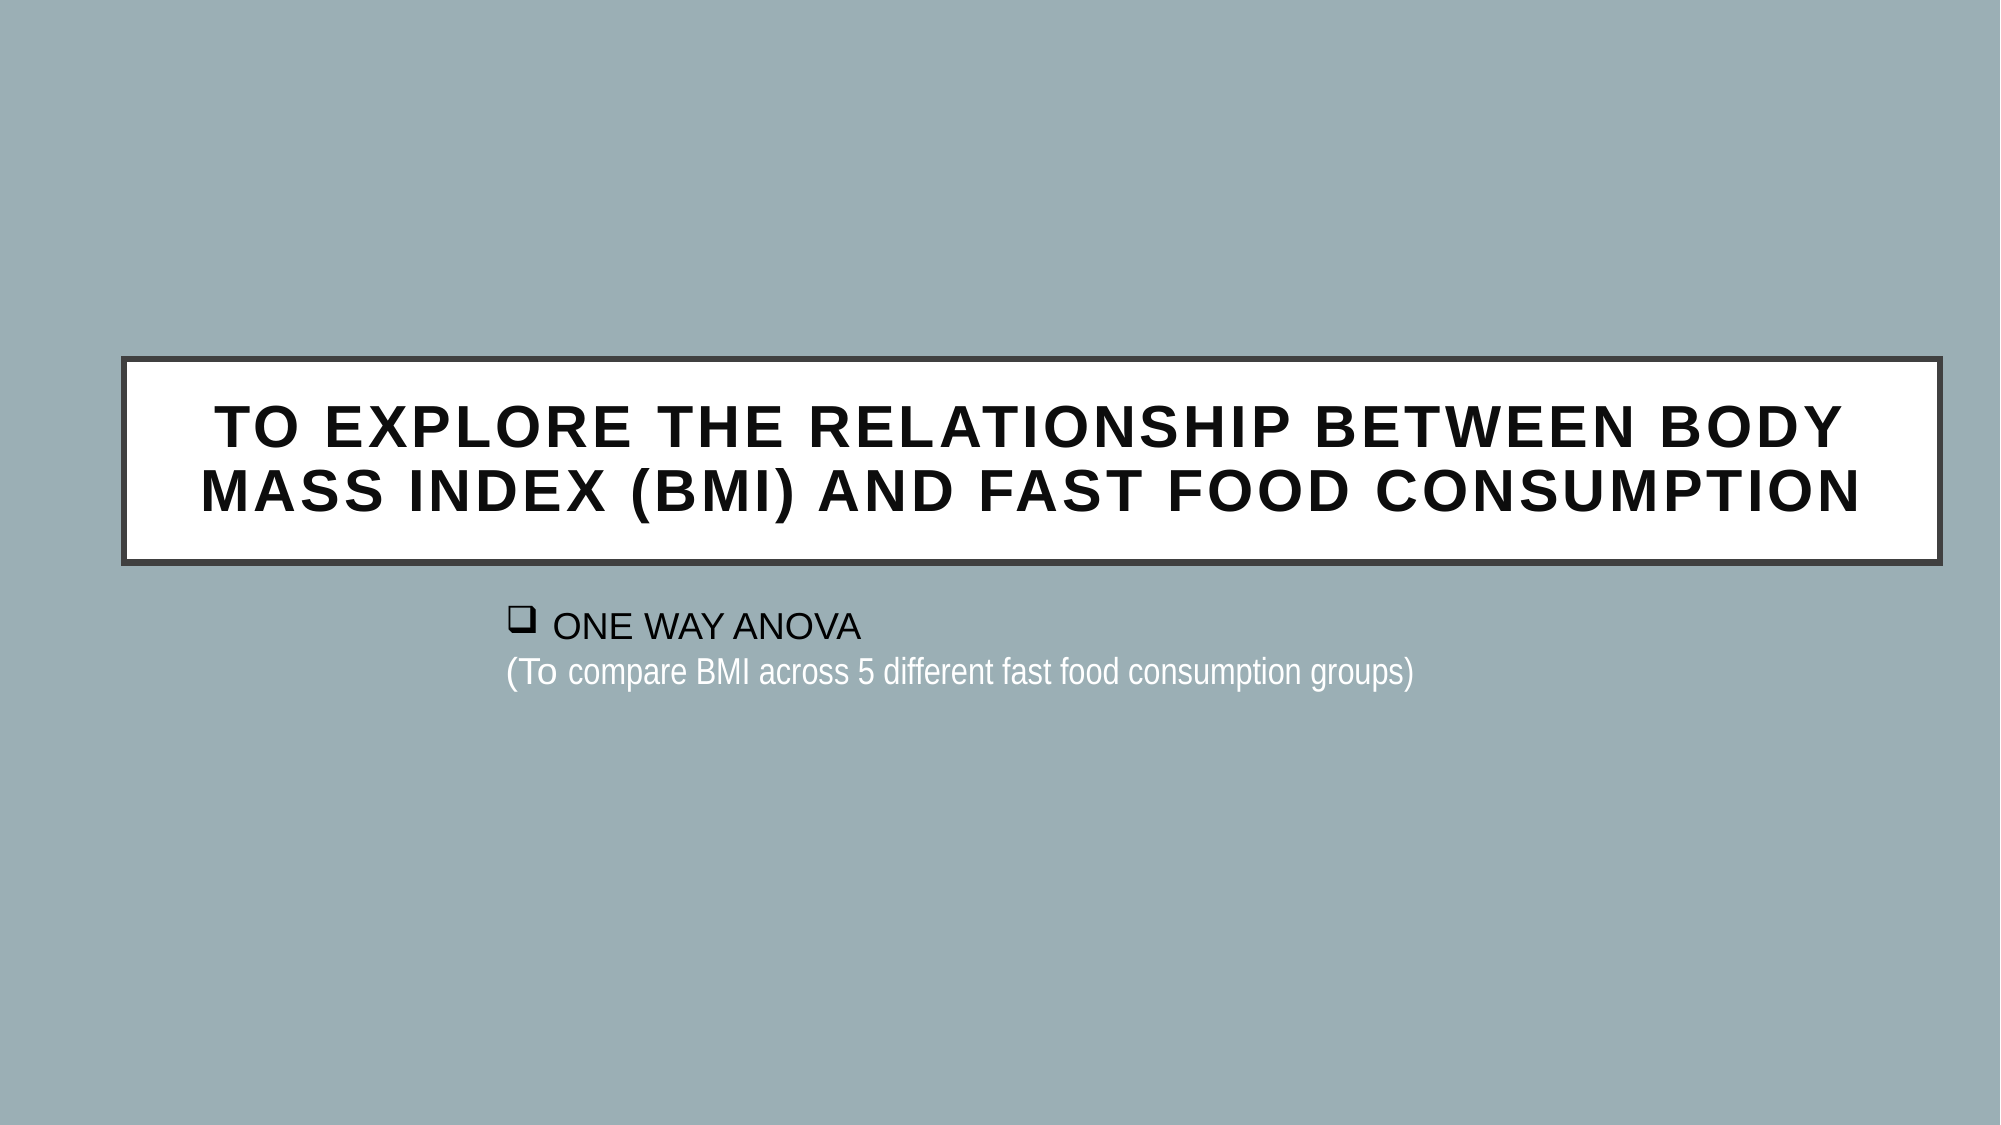

# To explore the relationship between Body Mass Index (BMI) and fast food consumption
ONE WAY ANOVA
(To compare BMI across 5 different fast food consumption groups)